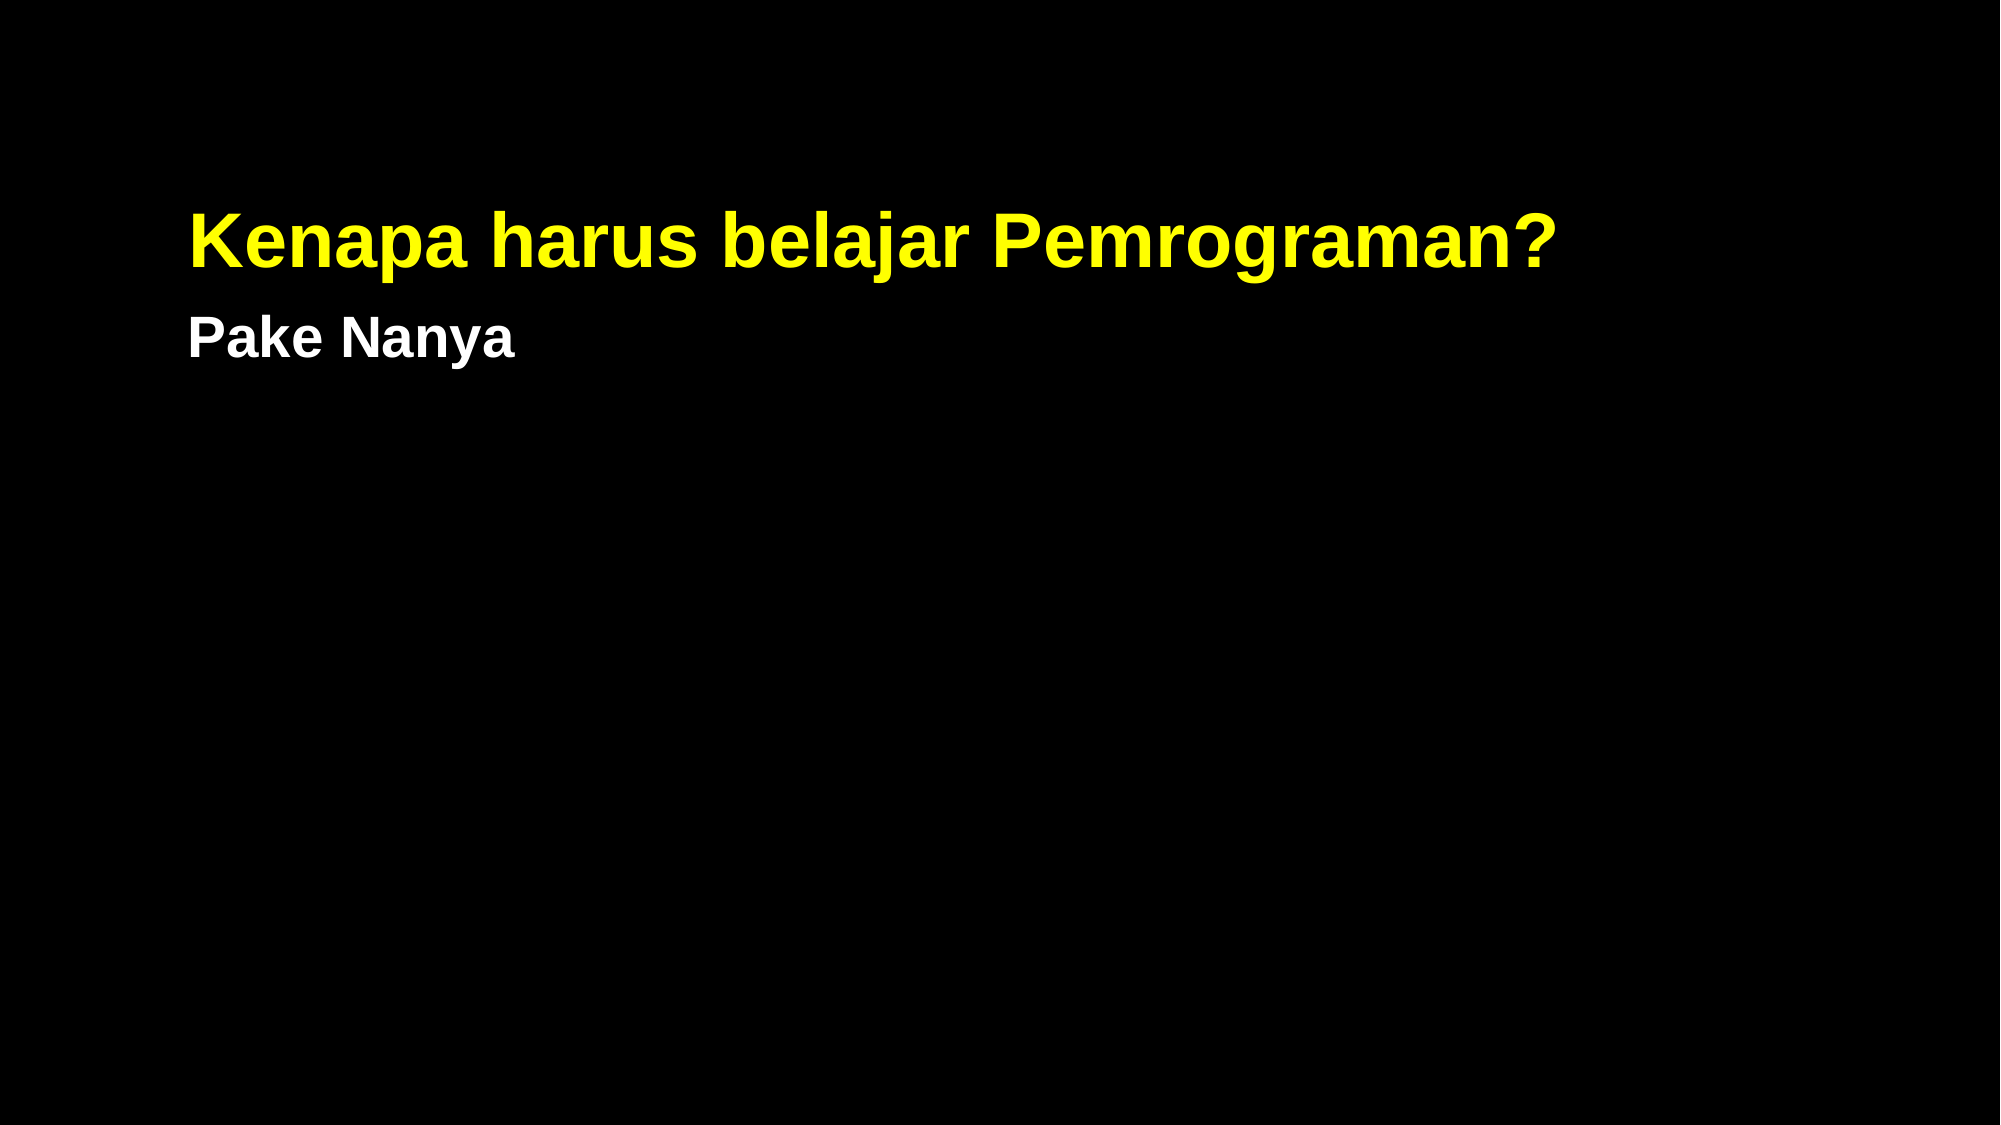

# Kenapa harus belajar Pemrograman?
Pake Nanya